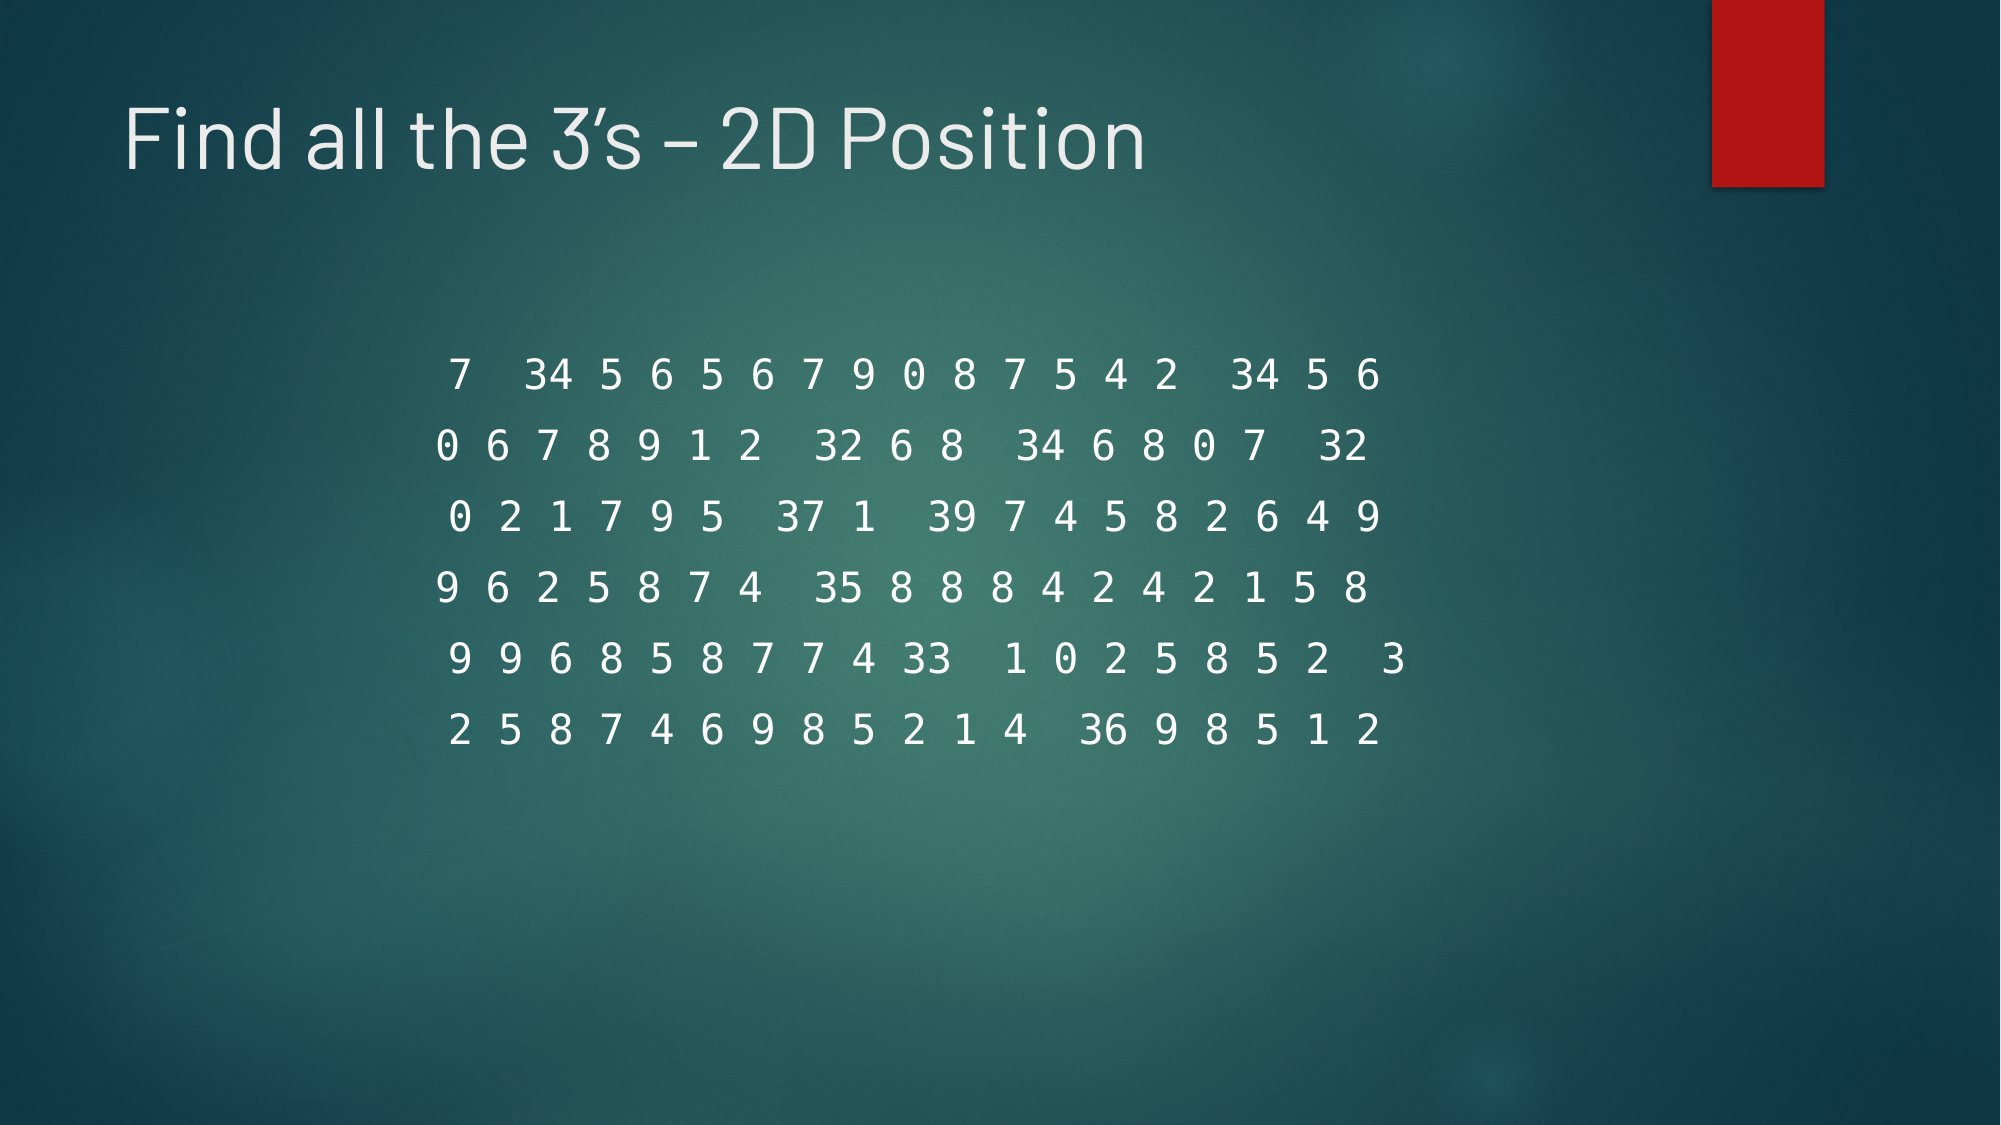

# Find all the 3’s – 2D Position
7  34 5 6 5 6 7 9 0 8 7 5 4 2  34 5 6
0 6 7 8 9 1 2  32 6 8  34 6 8 0 7  32
0 2 1 7 9 5  37 1  39 7 4 5 8 2 6 4 9
9 6 2 5 8 7 4  35 8 8 8 4 2 4 2 1 5 8
 9 9 6 8 5 8 7 7 4 33  1 0 2 5 8 5 2  3
2 5 8 7 4 6 9 8 5 2 1 4  36 9 8 5 1 2